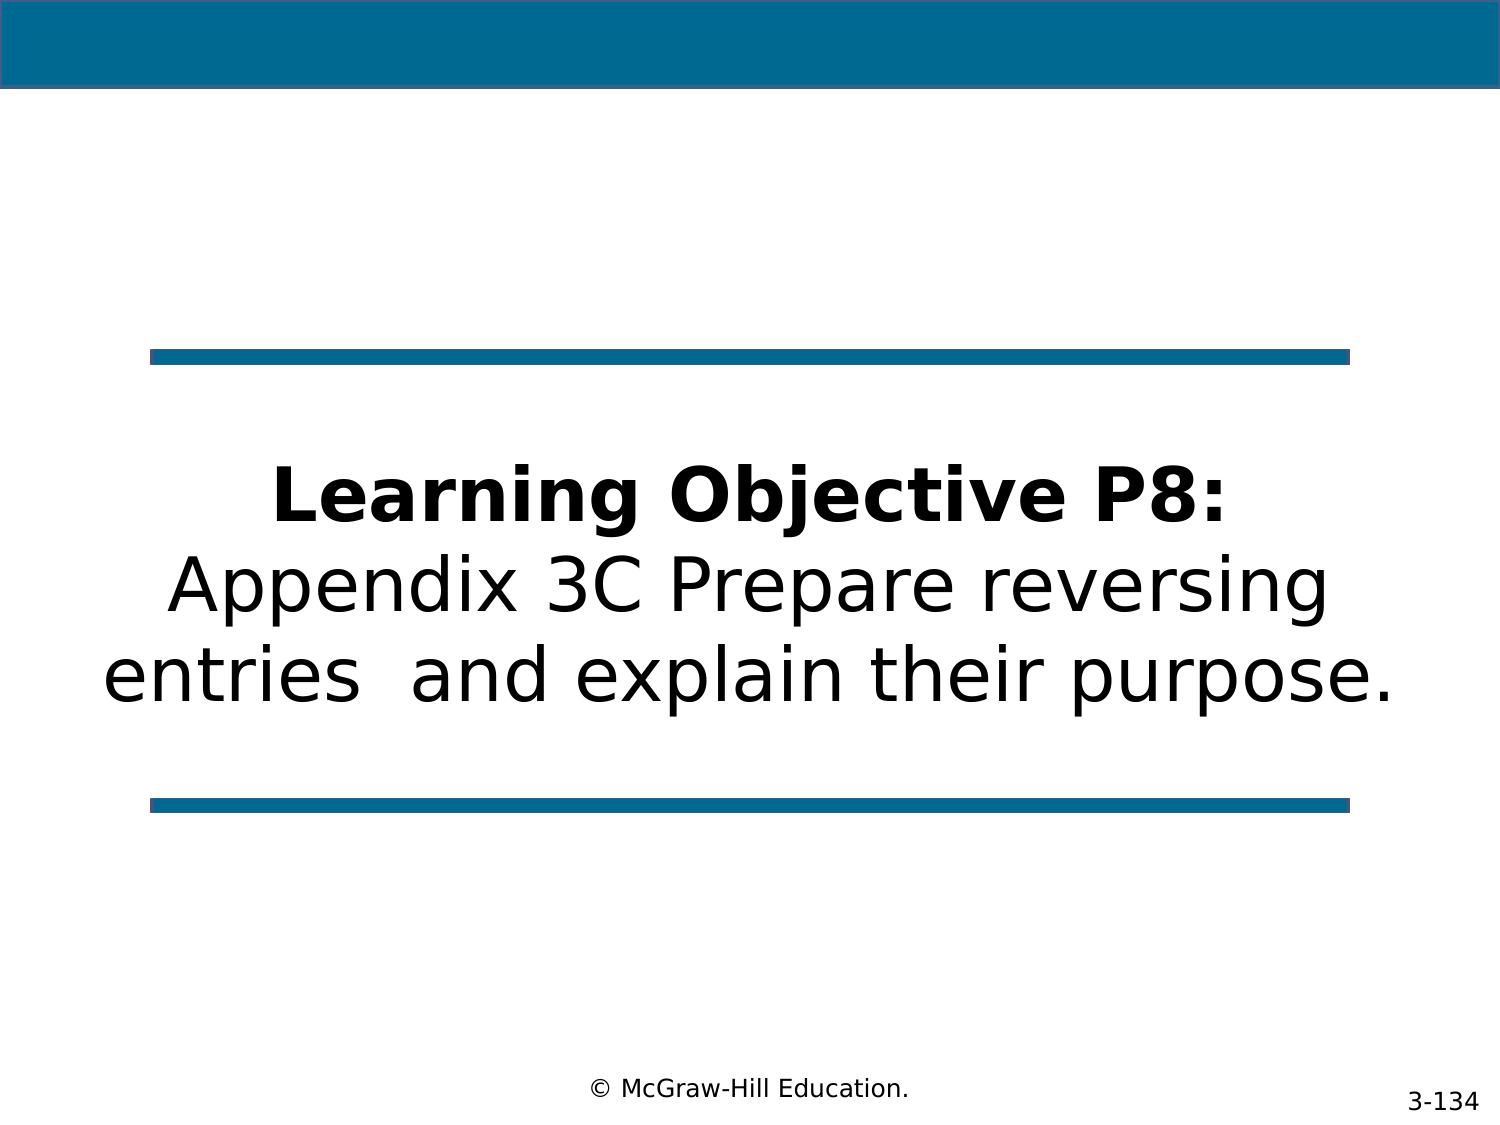

# Learning Objective P8: Appendix 3C Prepare reversing entries  and explain their purpose.